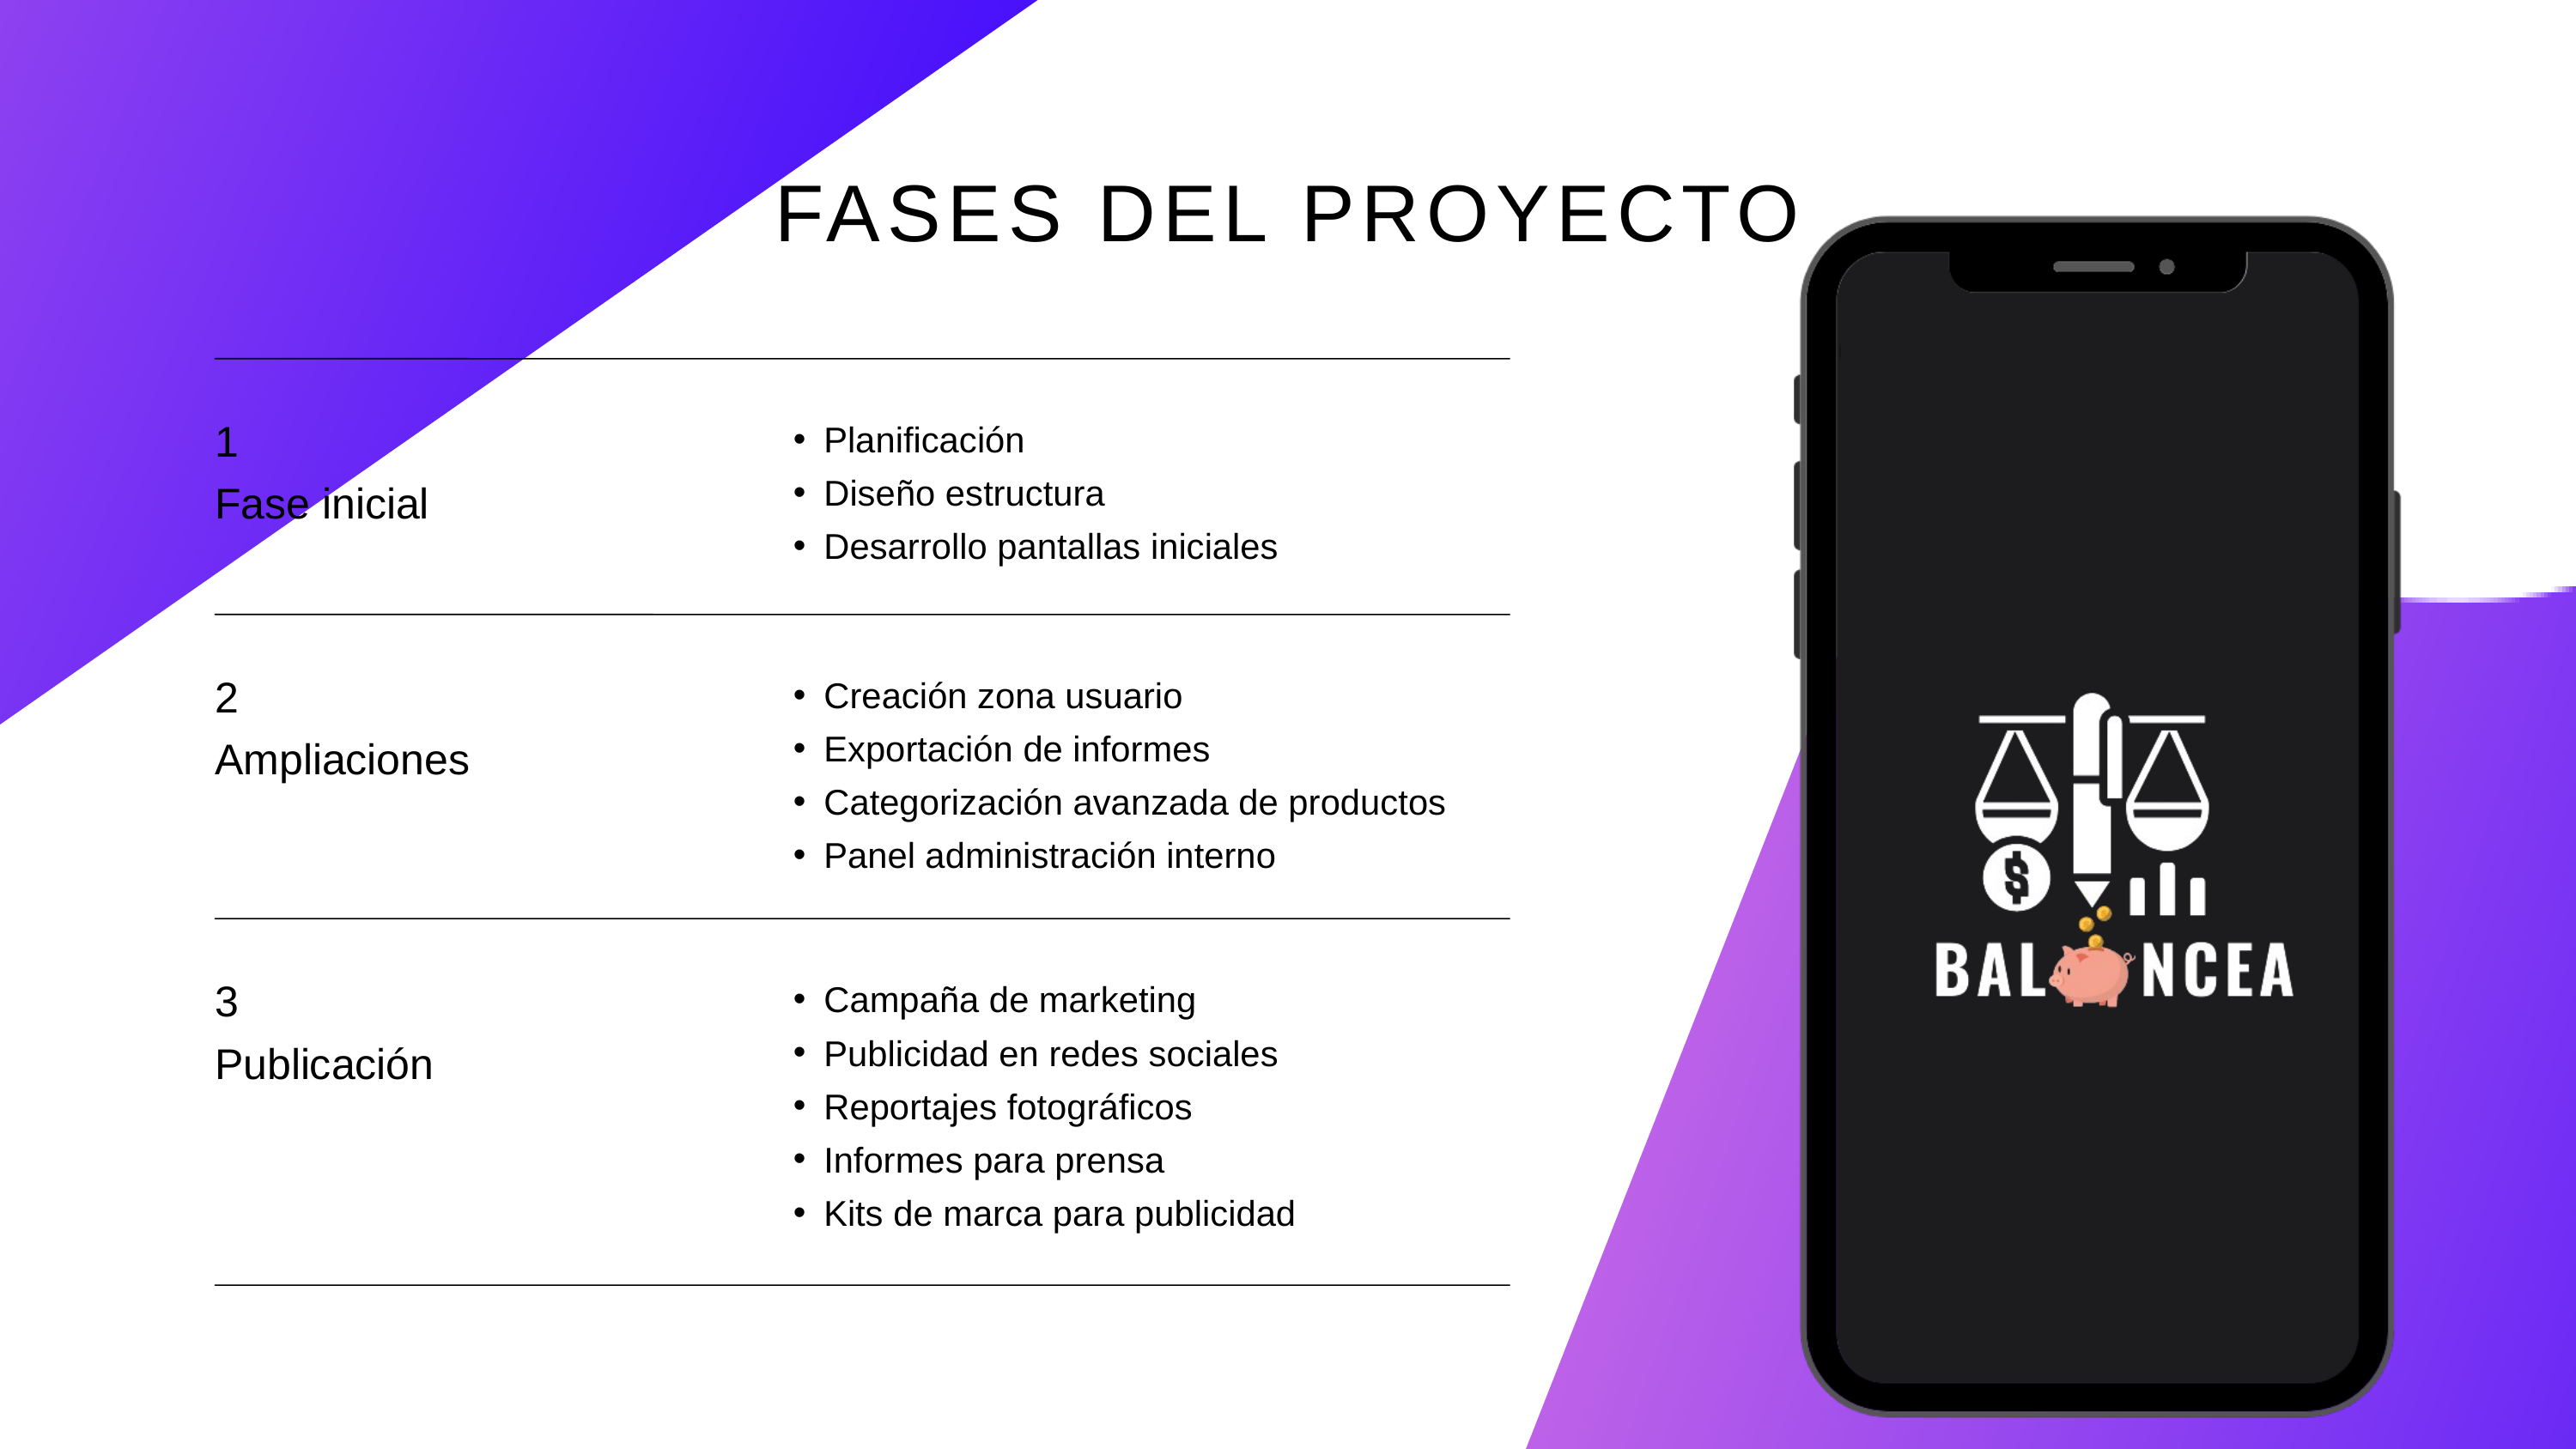

FASES DEL PROYECTO

Planificación
Diseño estructura
Desarrollo pantallas iniciales
1
Fase inicial

Creación zona usuario
Exportación de informes
Categorización avanzada de productos
Panel administración interno
2
Ampliaciones

Campaña de marketing
Publicidad en redes sociales
Reportajes fotográficos
Informes para prensa
Kits de marca para publicidad
3
Publicación